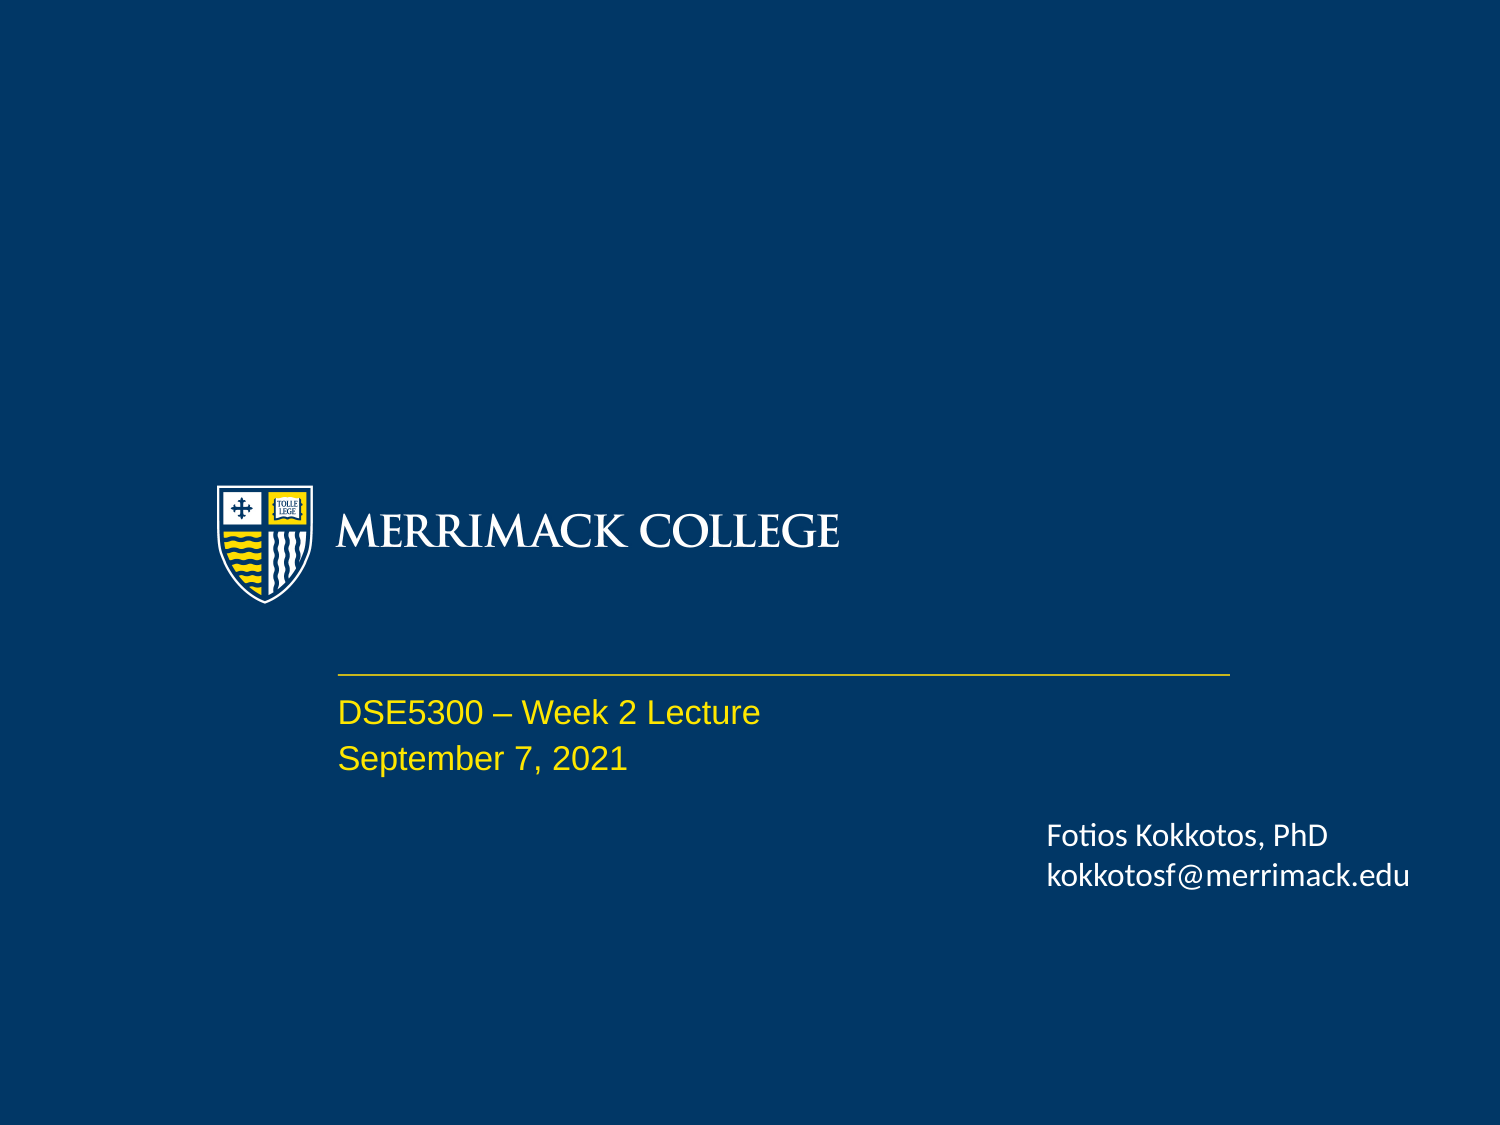

DSE5300 – Week 2 Lecture
September 7, 2021
Fotios Kokkotos, PhD
kokkotosf@merrimack.edu